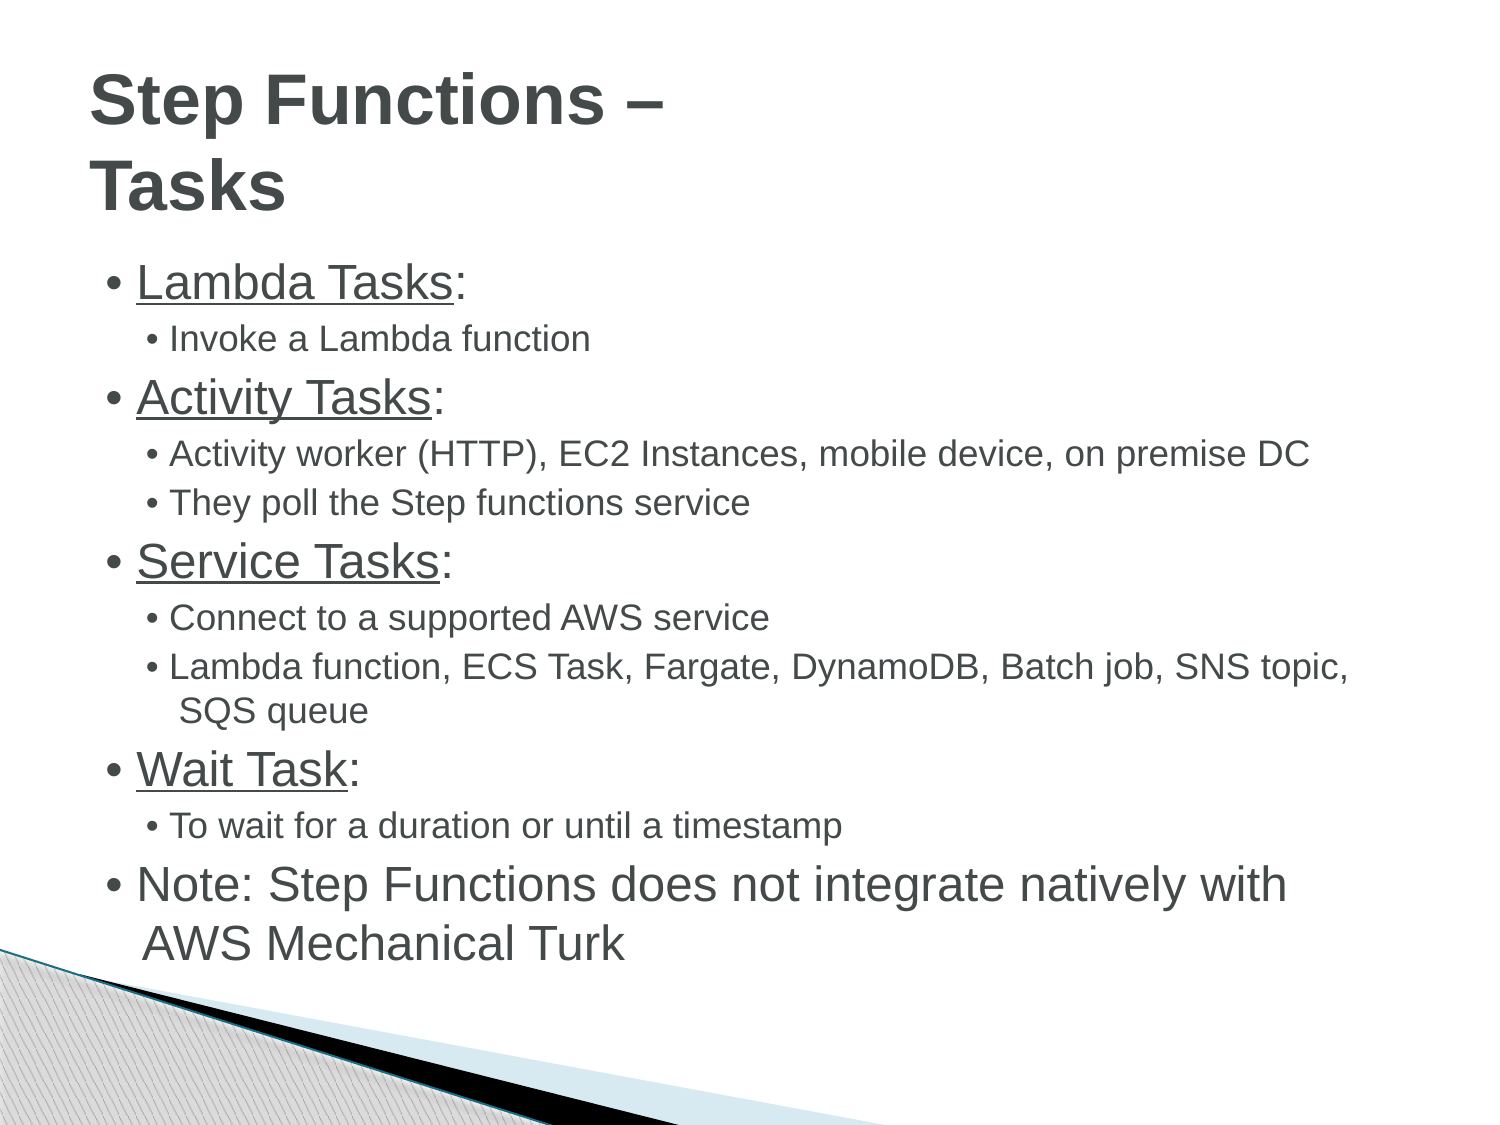

# Step Functions – Tasks
• Lambda Tasks:
• Invoke a Lambda function
• Activity Tasks:
• Activity worker (HTTP), EC2 Instances, mobile device, on premise DC
• They poll the Step functions service
• Service Tasks:
• Connect to a supported AWS service
• Lambda function, ECS Task, Fargate, DynamoDB, Batch job, SNS topic, SQS queue
• Wait Task:
• To wait for a duration or until a timestamp
• Note: Step Functions does not integrate natively with AWS Mechanical Turk